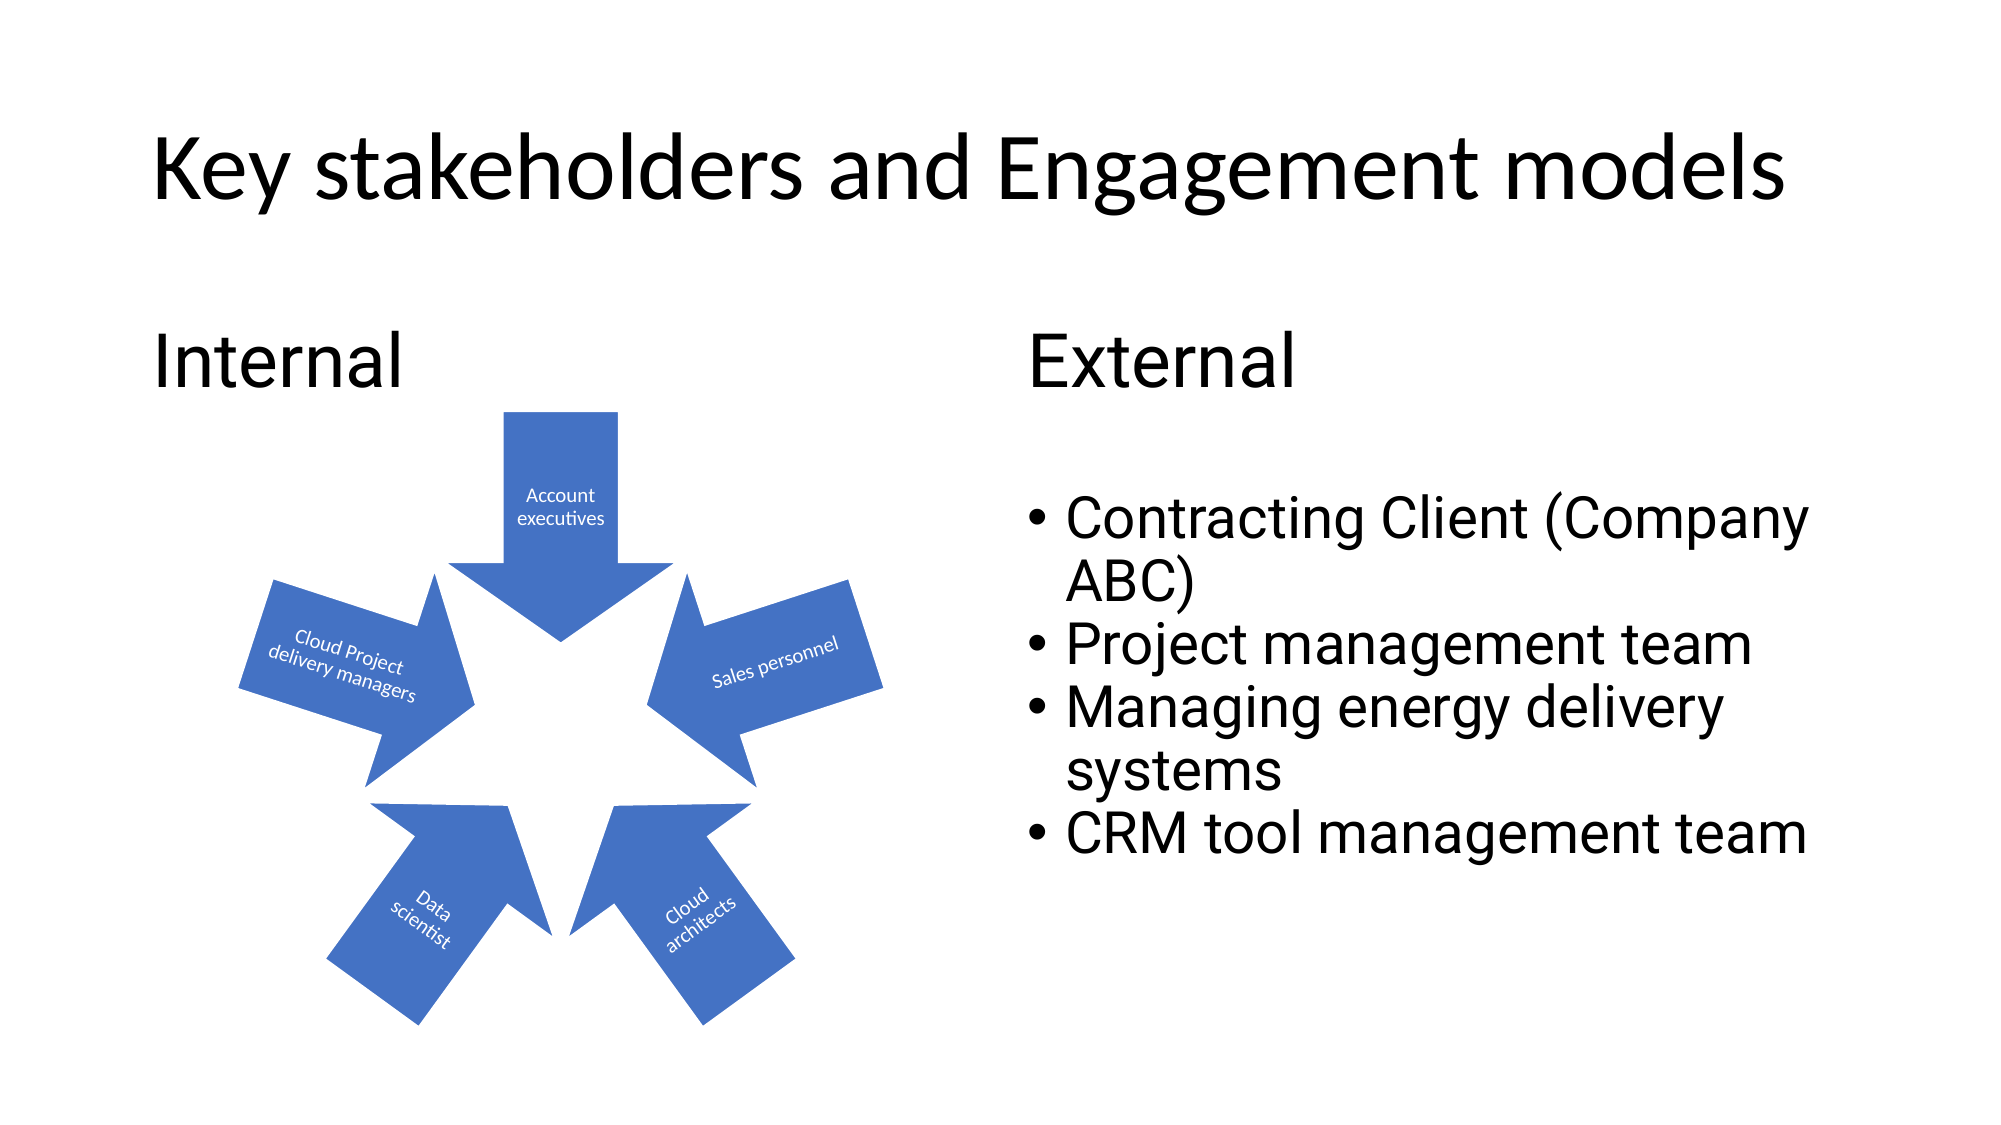

# Key stakeholders and Engagement models
Internal
External
Account executives
Sales personnel
Cloud architects
Data scientist
Cloud Project delivery managers

Contracting Client (Company ABC)
Project management team
Managing energy delivery systems
CRM tool management team